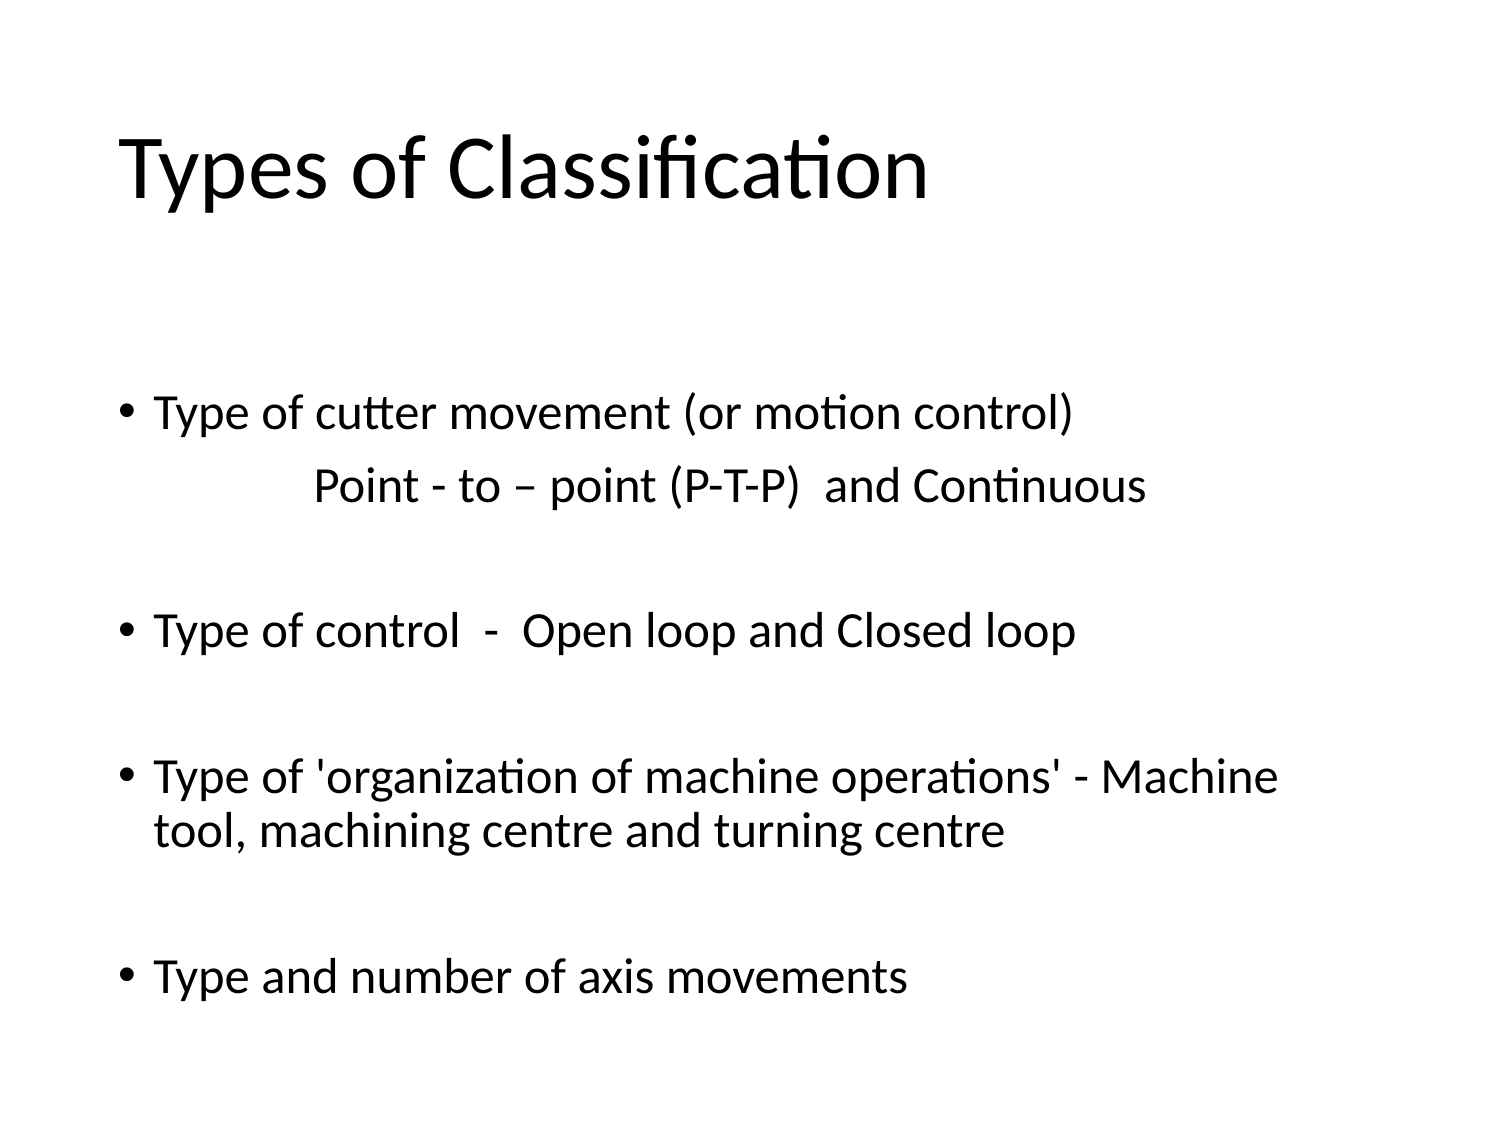

# Types of Classification

Type of cutter movement (or motion control)
                 Point - to – point (P-T-P)  and Continuous

Type of control  -  Open loop and Closed loop

Type of 'organization of machine operations' - Machine tool, machining centre and turning centre

Type and number of axis movements